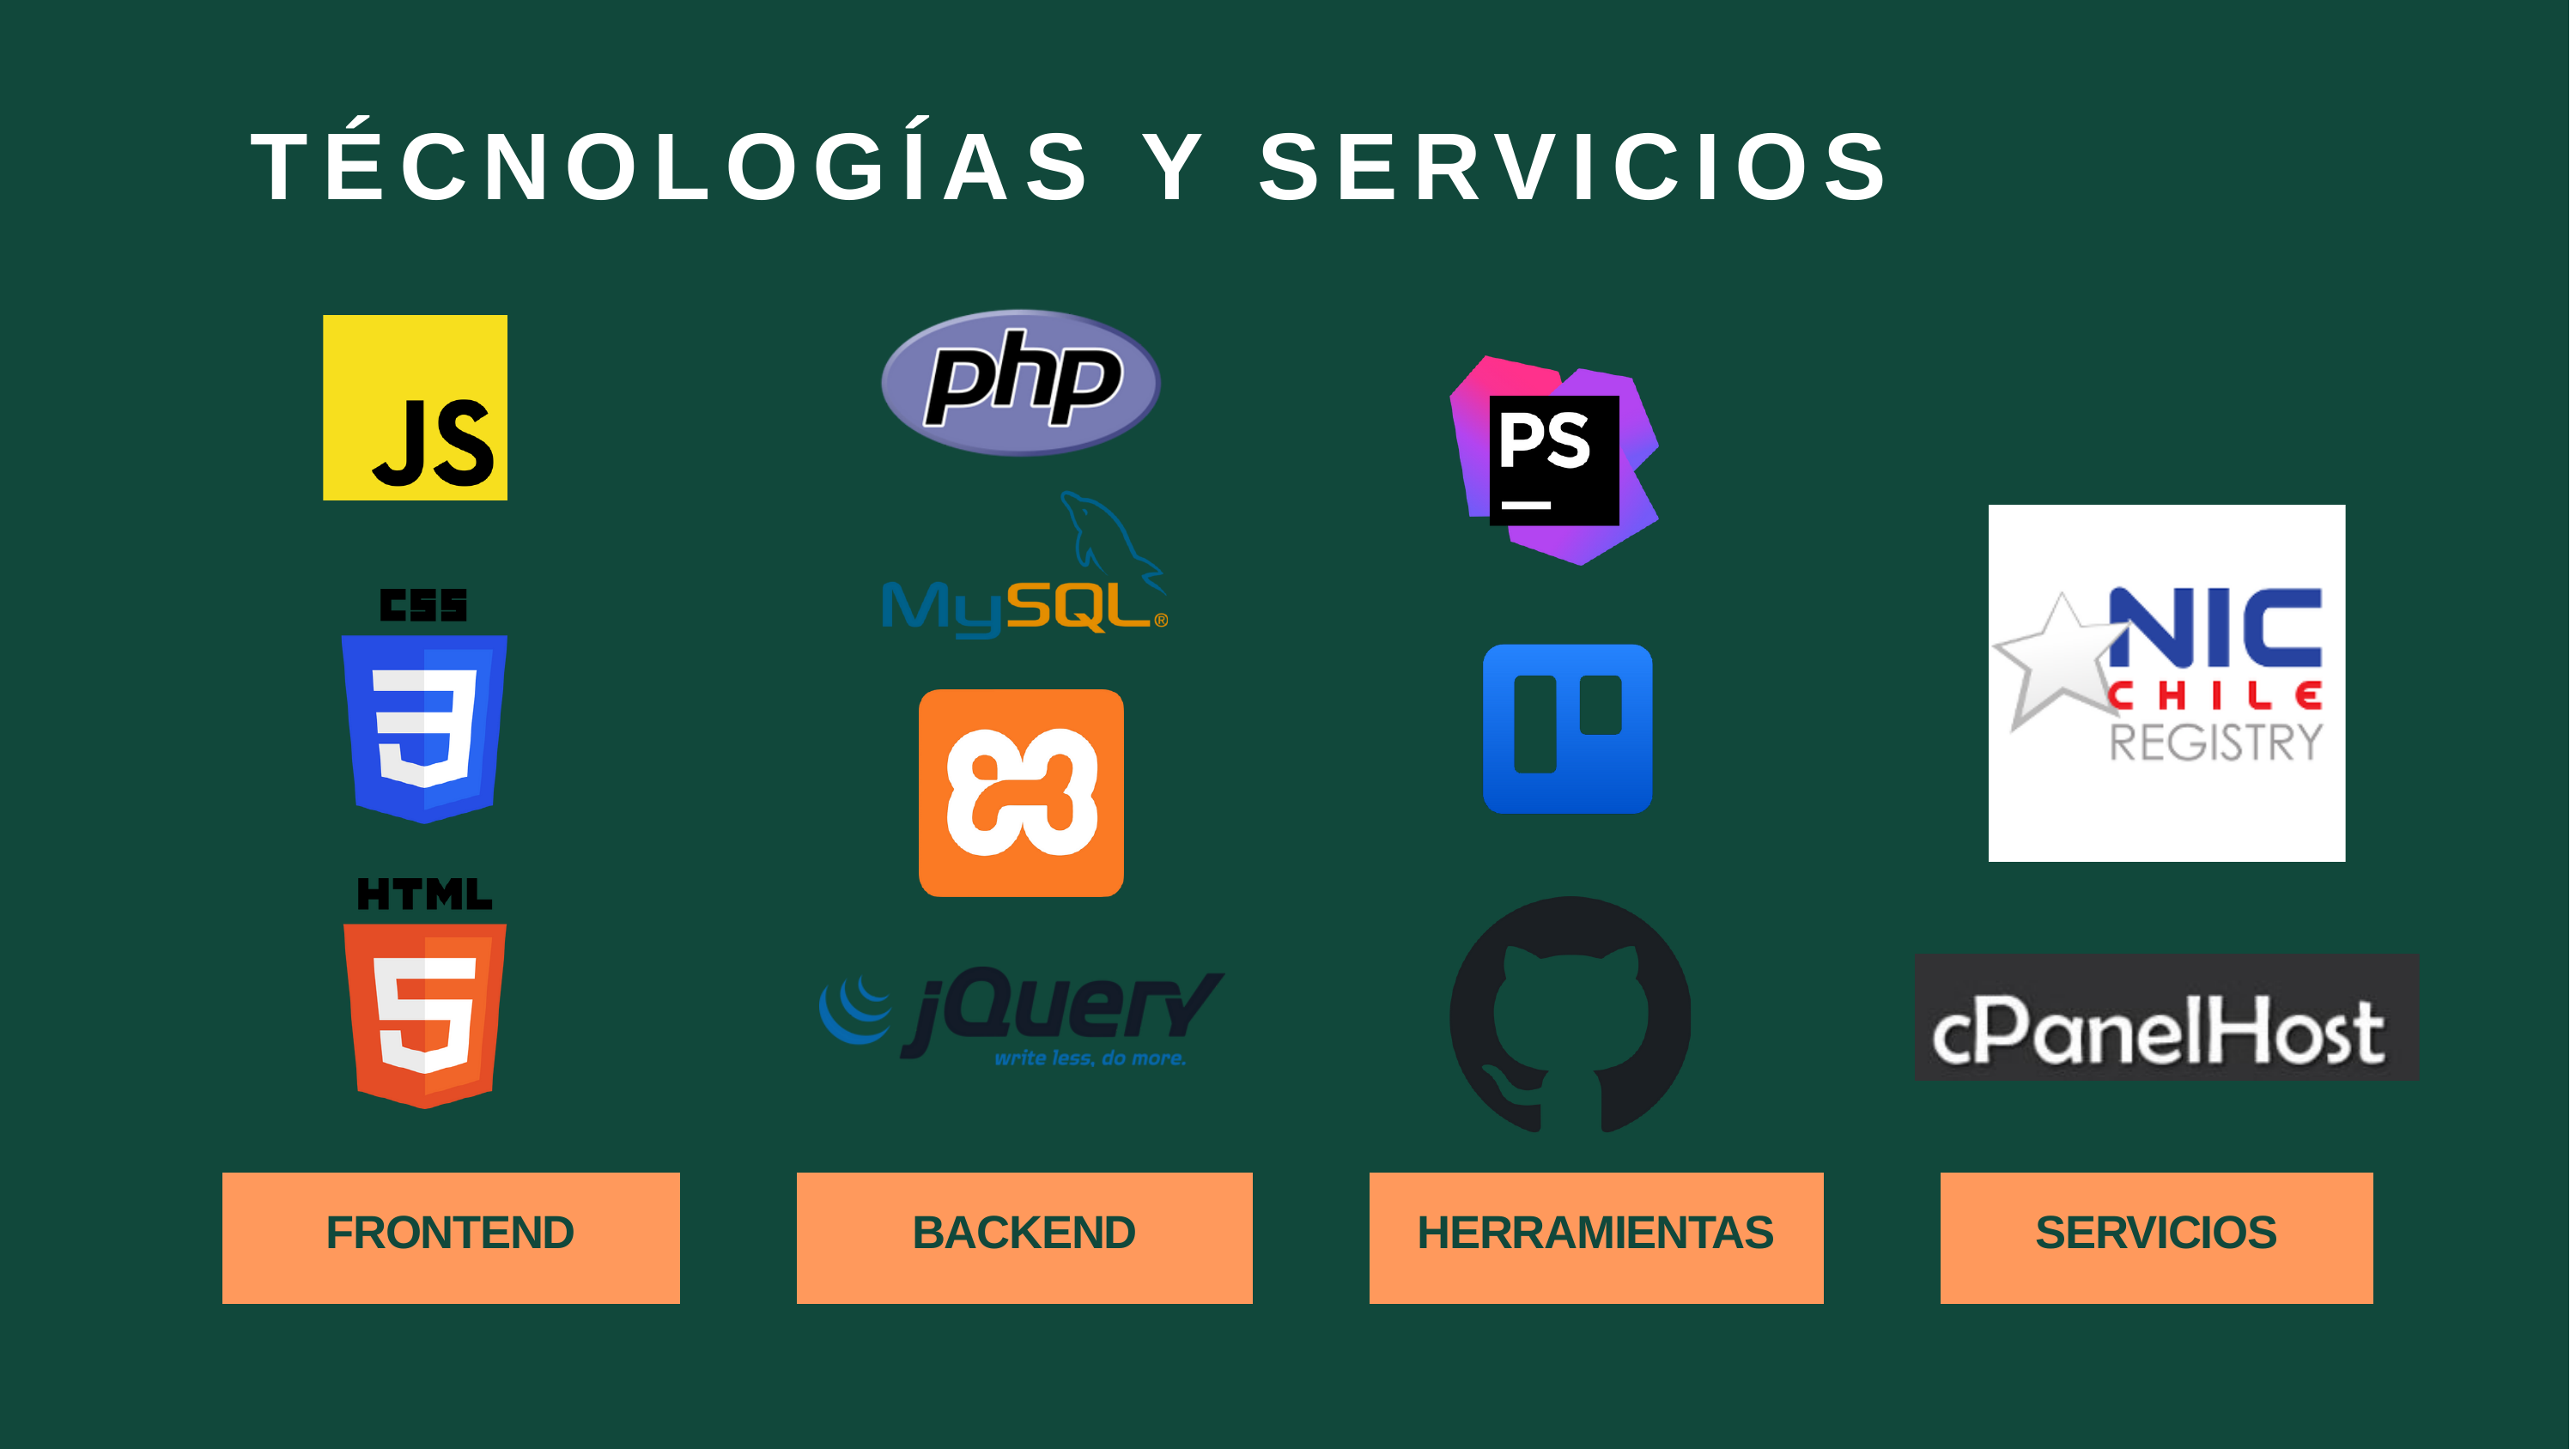

TÉCNOLOGÍAS Y SERVICIOS

FRONTEND

BACKEND

HERRAMIENTAS

SERVICIOS